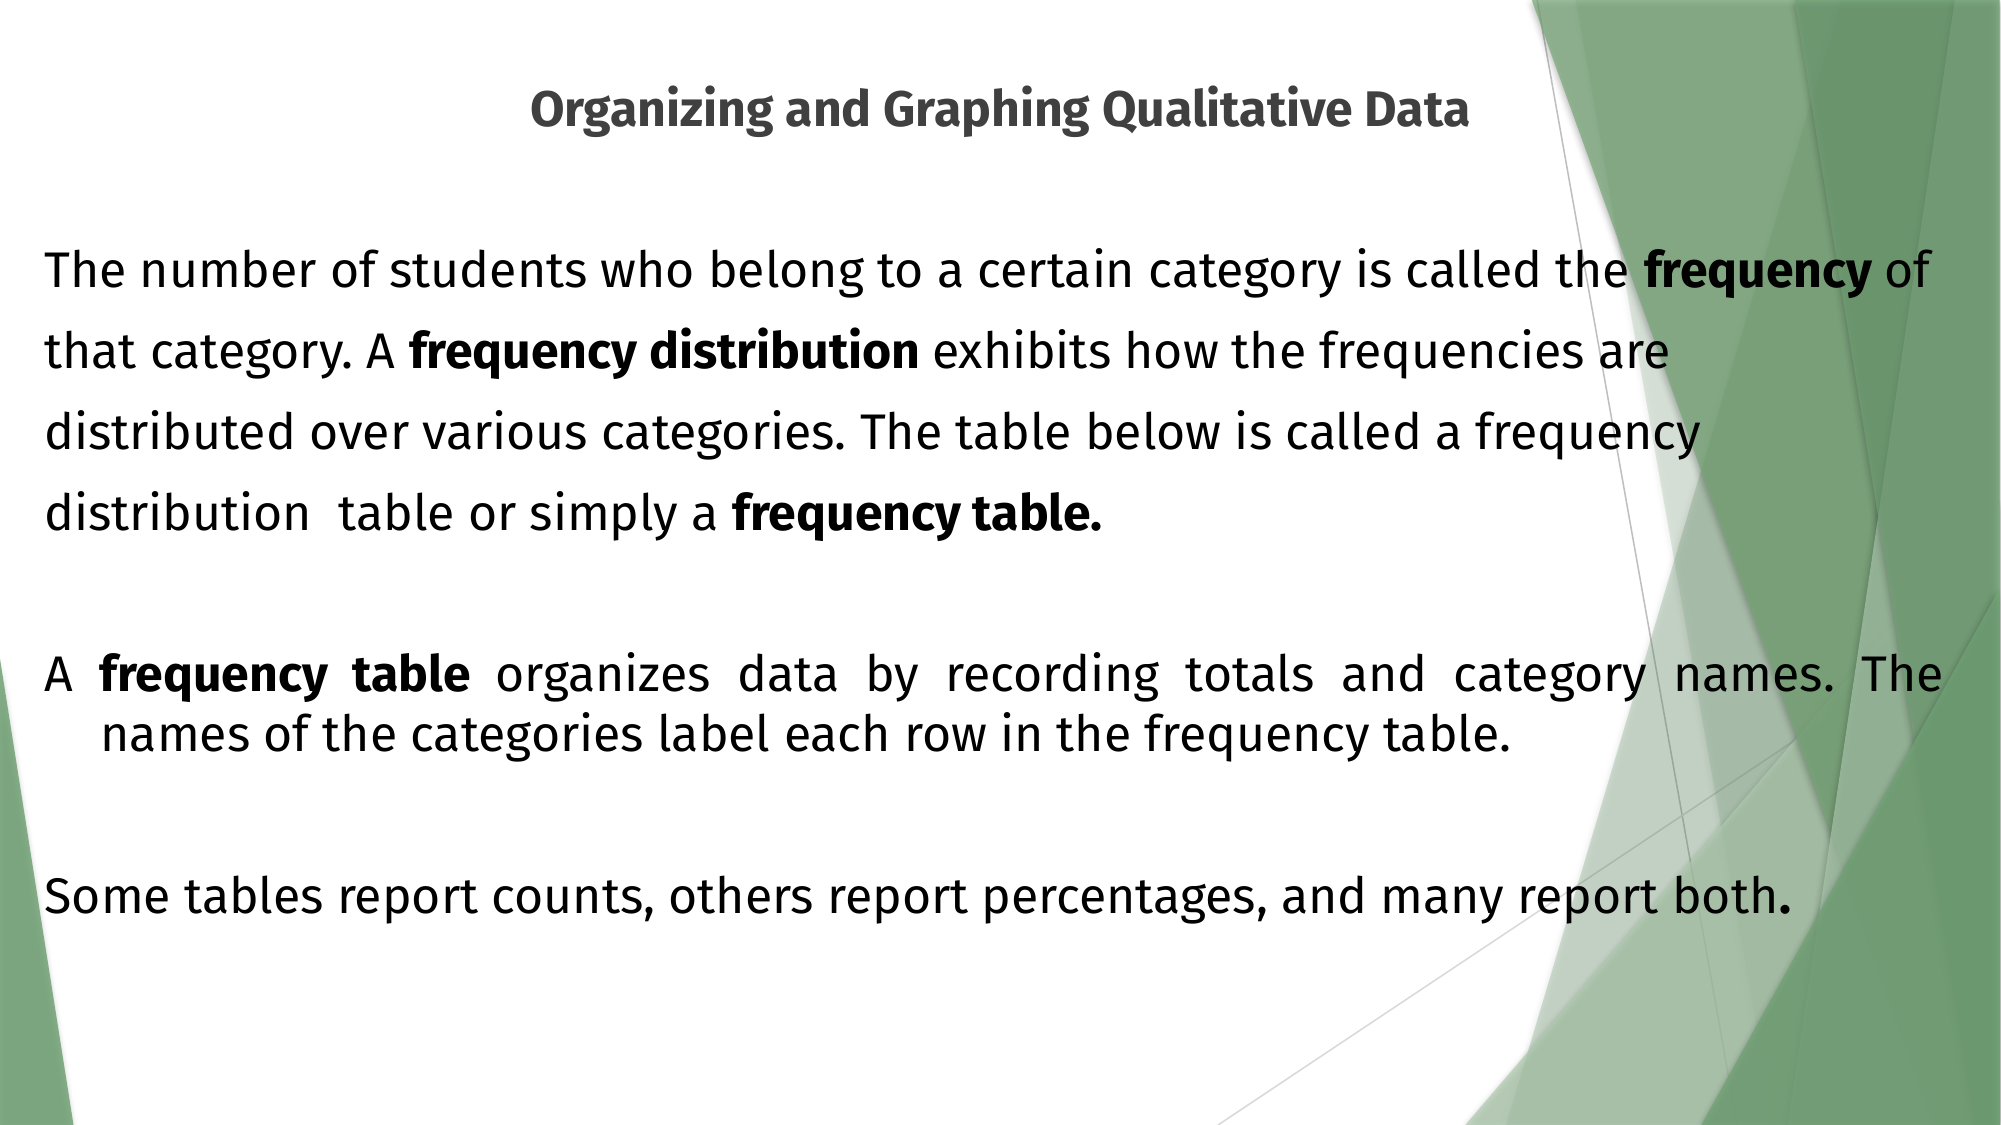

Organizing and Graphing Qualitative Data

The number of students who belong to a certain category is called the frequency of
that category. A frequency distribution exhibits how the frequencies are
distributed over various categories. The table below is called a frequency
distribution  table or simply a frequency table.

A frequency table organizes data by recording totals and category names. The names of the categories label each row in the frequency table.

Some tables report counts, others report percentages, and many report both.